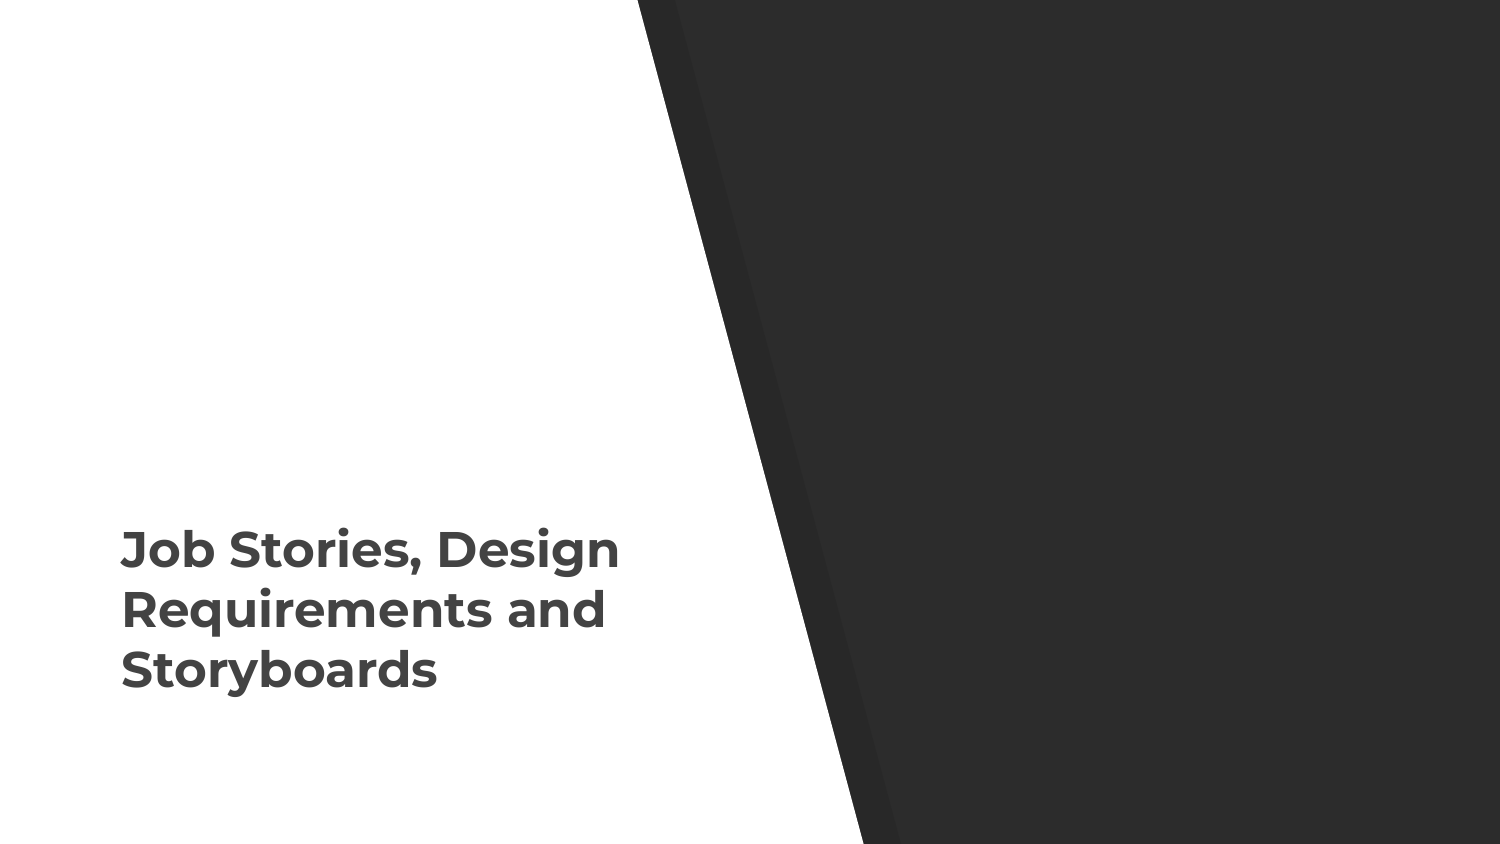

# Job Stories, Design Requirements and Storyboards